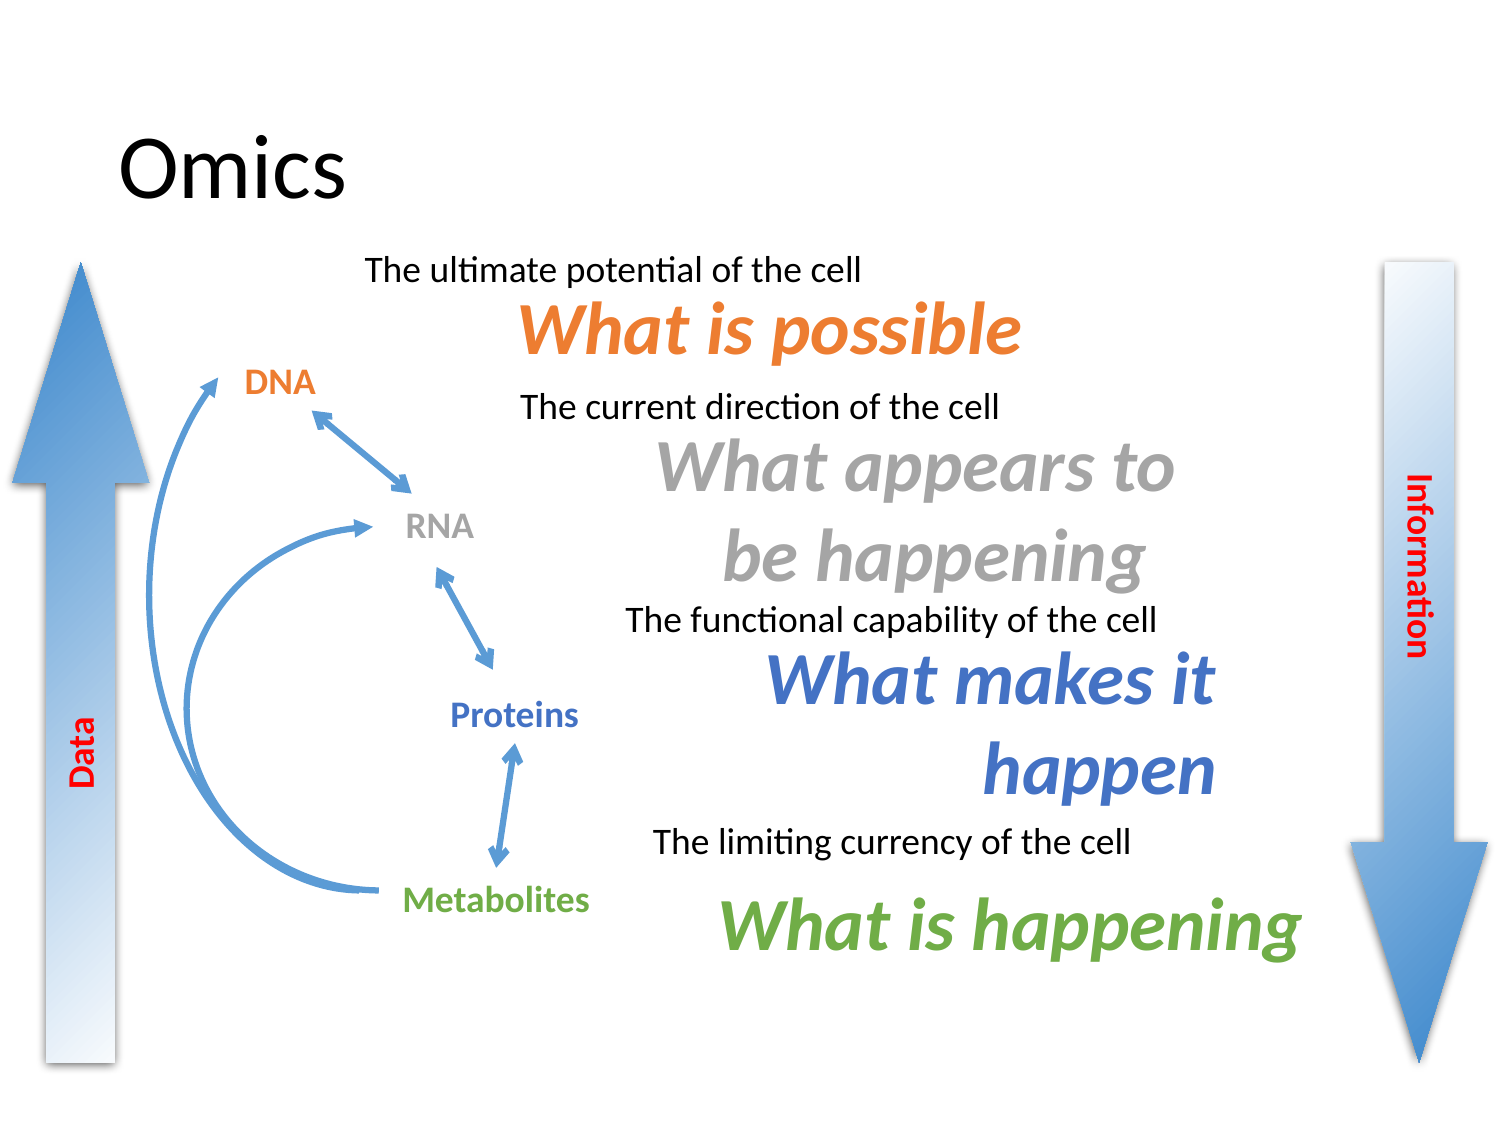

# Omics
The ultimate potential of the cell

What is possible

DNA
The current direction of the cell
What appears to
    be happening
RNA

Information
The functional capability of the cell
What makes it
	    happen
Proteins
Data
The limiting currency of the cell
Metabolites
What is happening